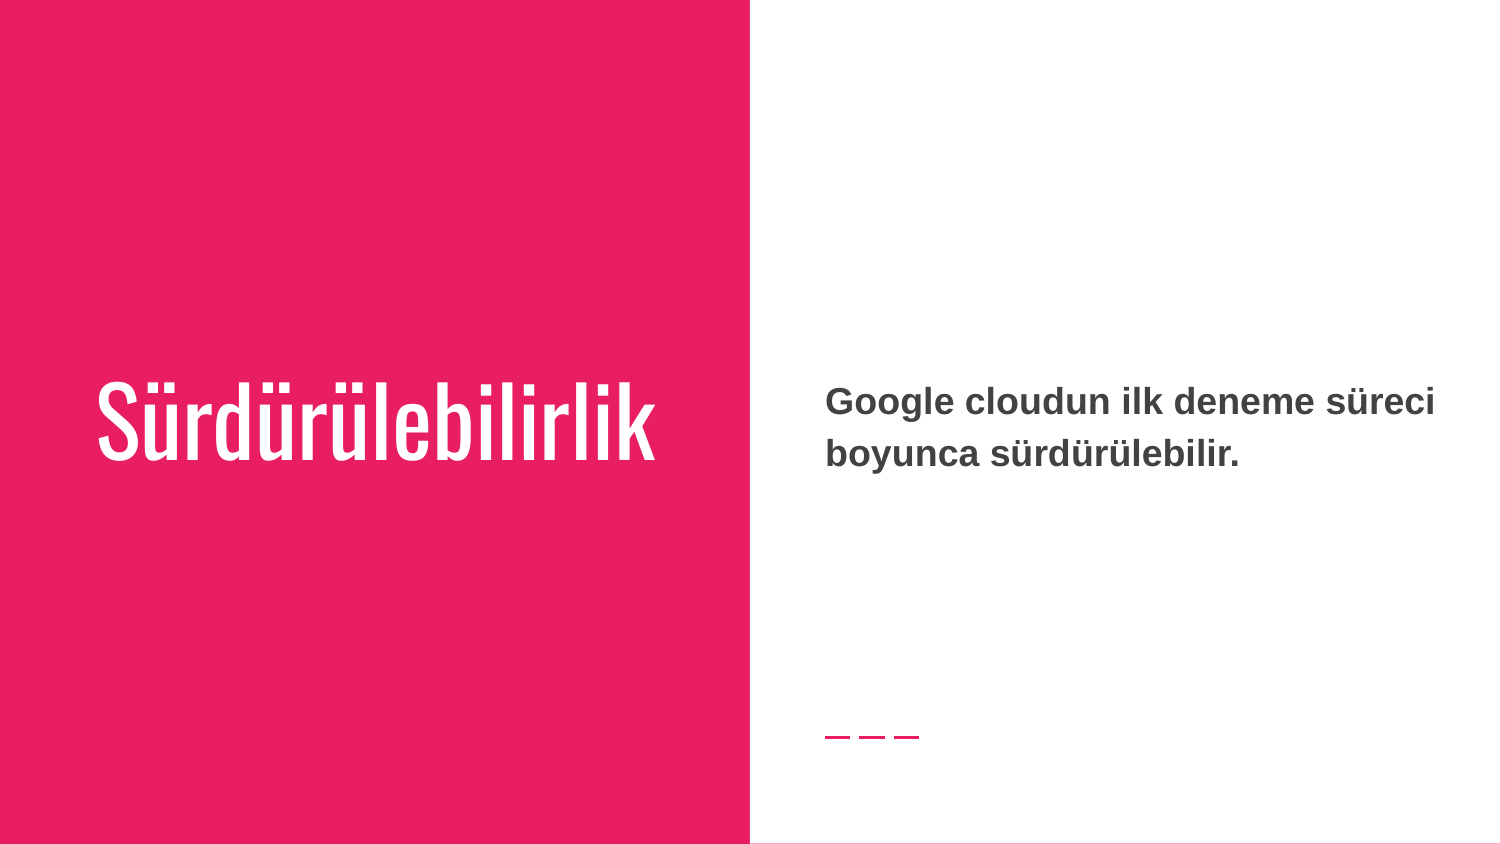

Google cloudun ilk deneme süreci boyunca sürdürülebilir.
# Sürdürülebilirlik